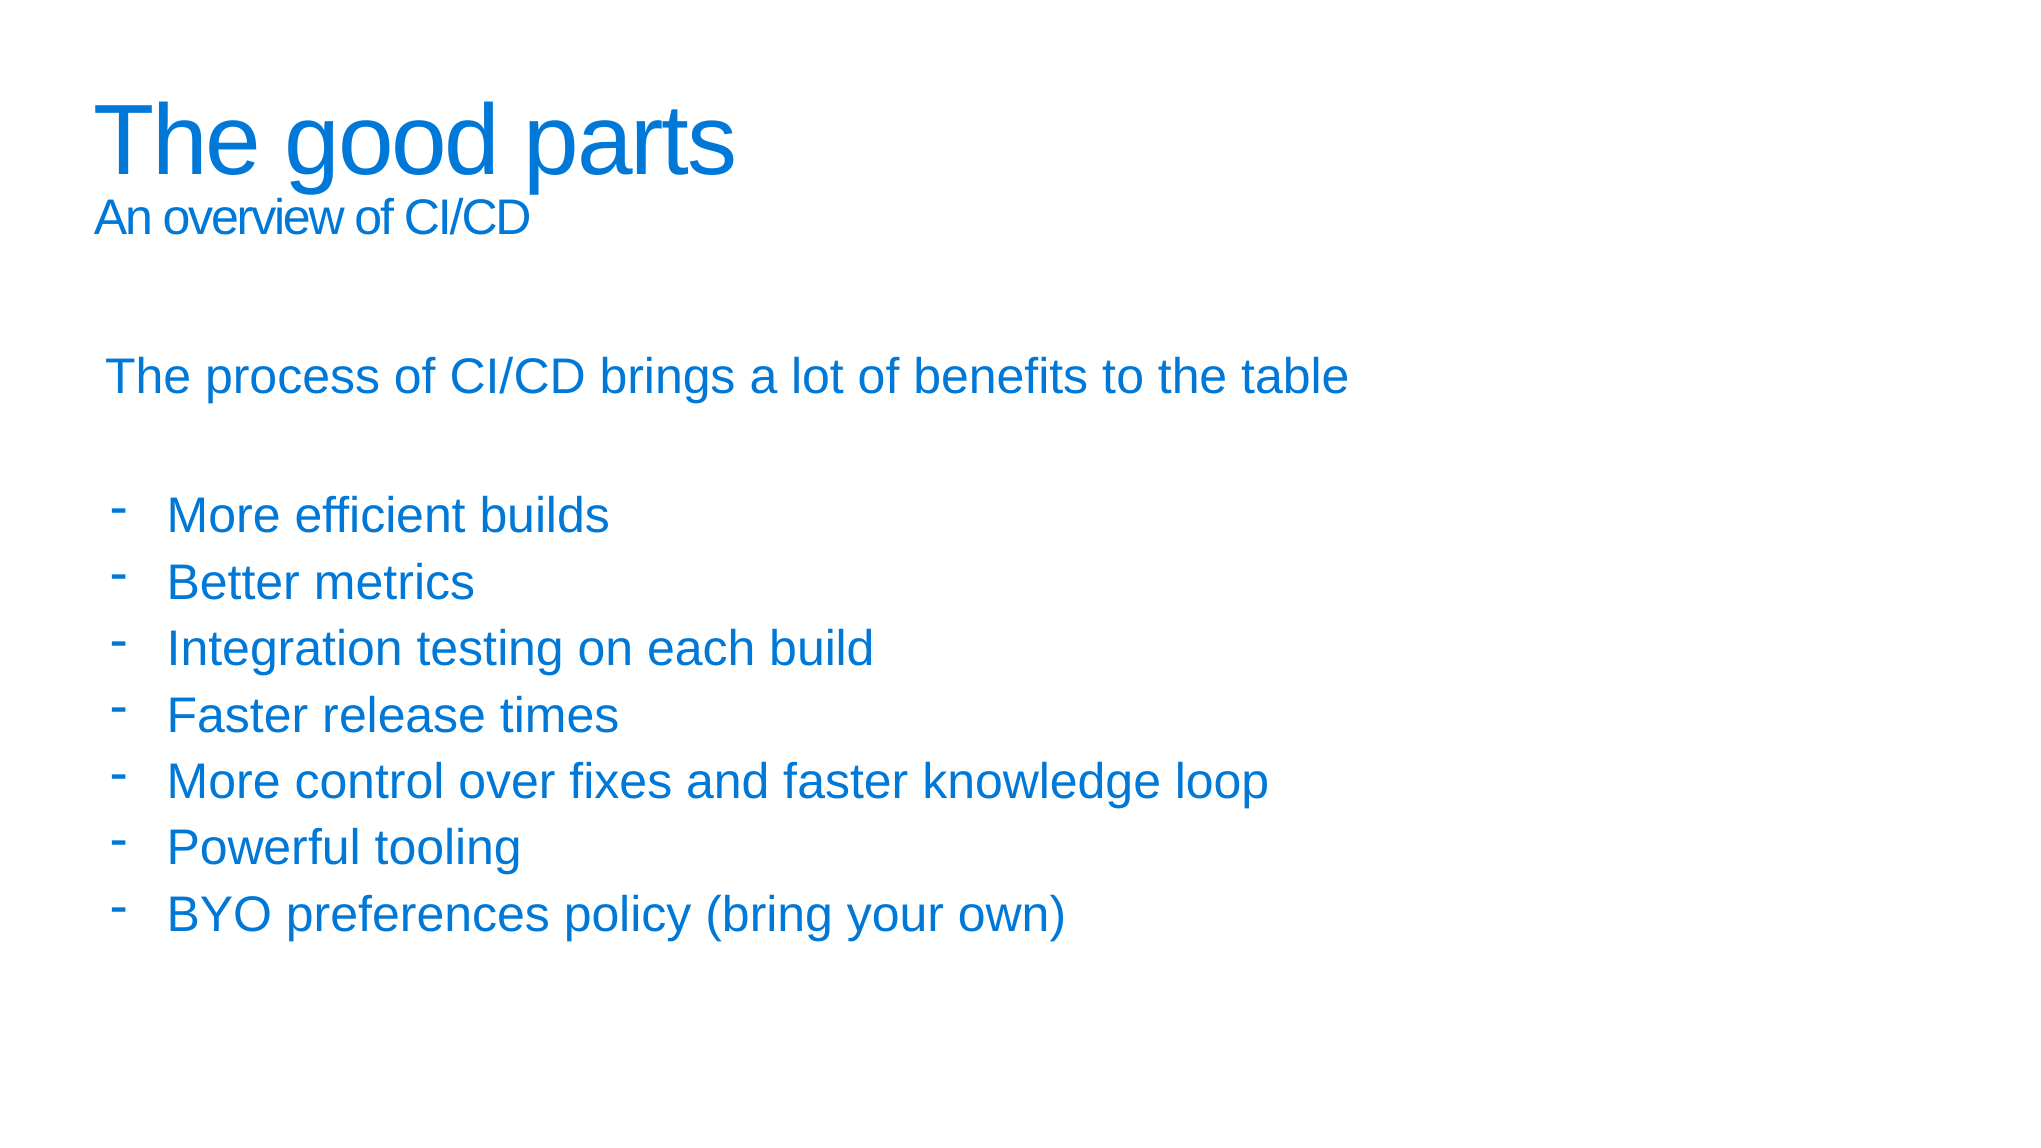

The good parts
An overview of CI/CD
The process of CI/CD brings a lot of benefits to the table
More efficient builds
Better metrics
Integration testing on each build
Faster release times
More control over fixes and faster knowledge loop
Powerful tooling
BYO preferences policy (bring your own)